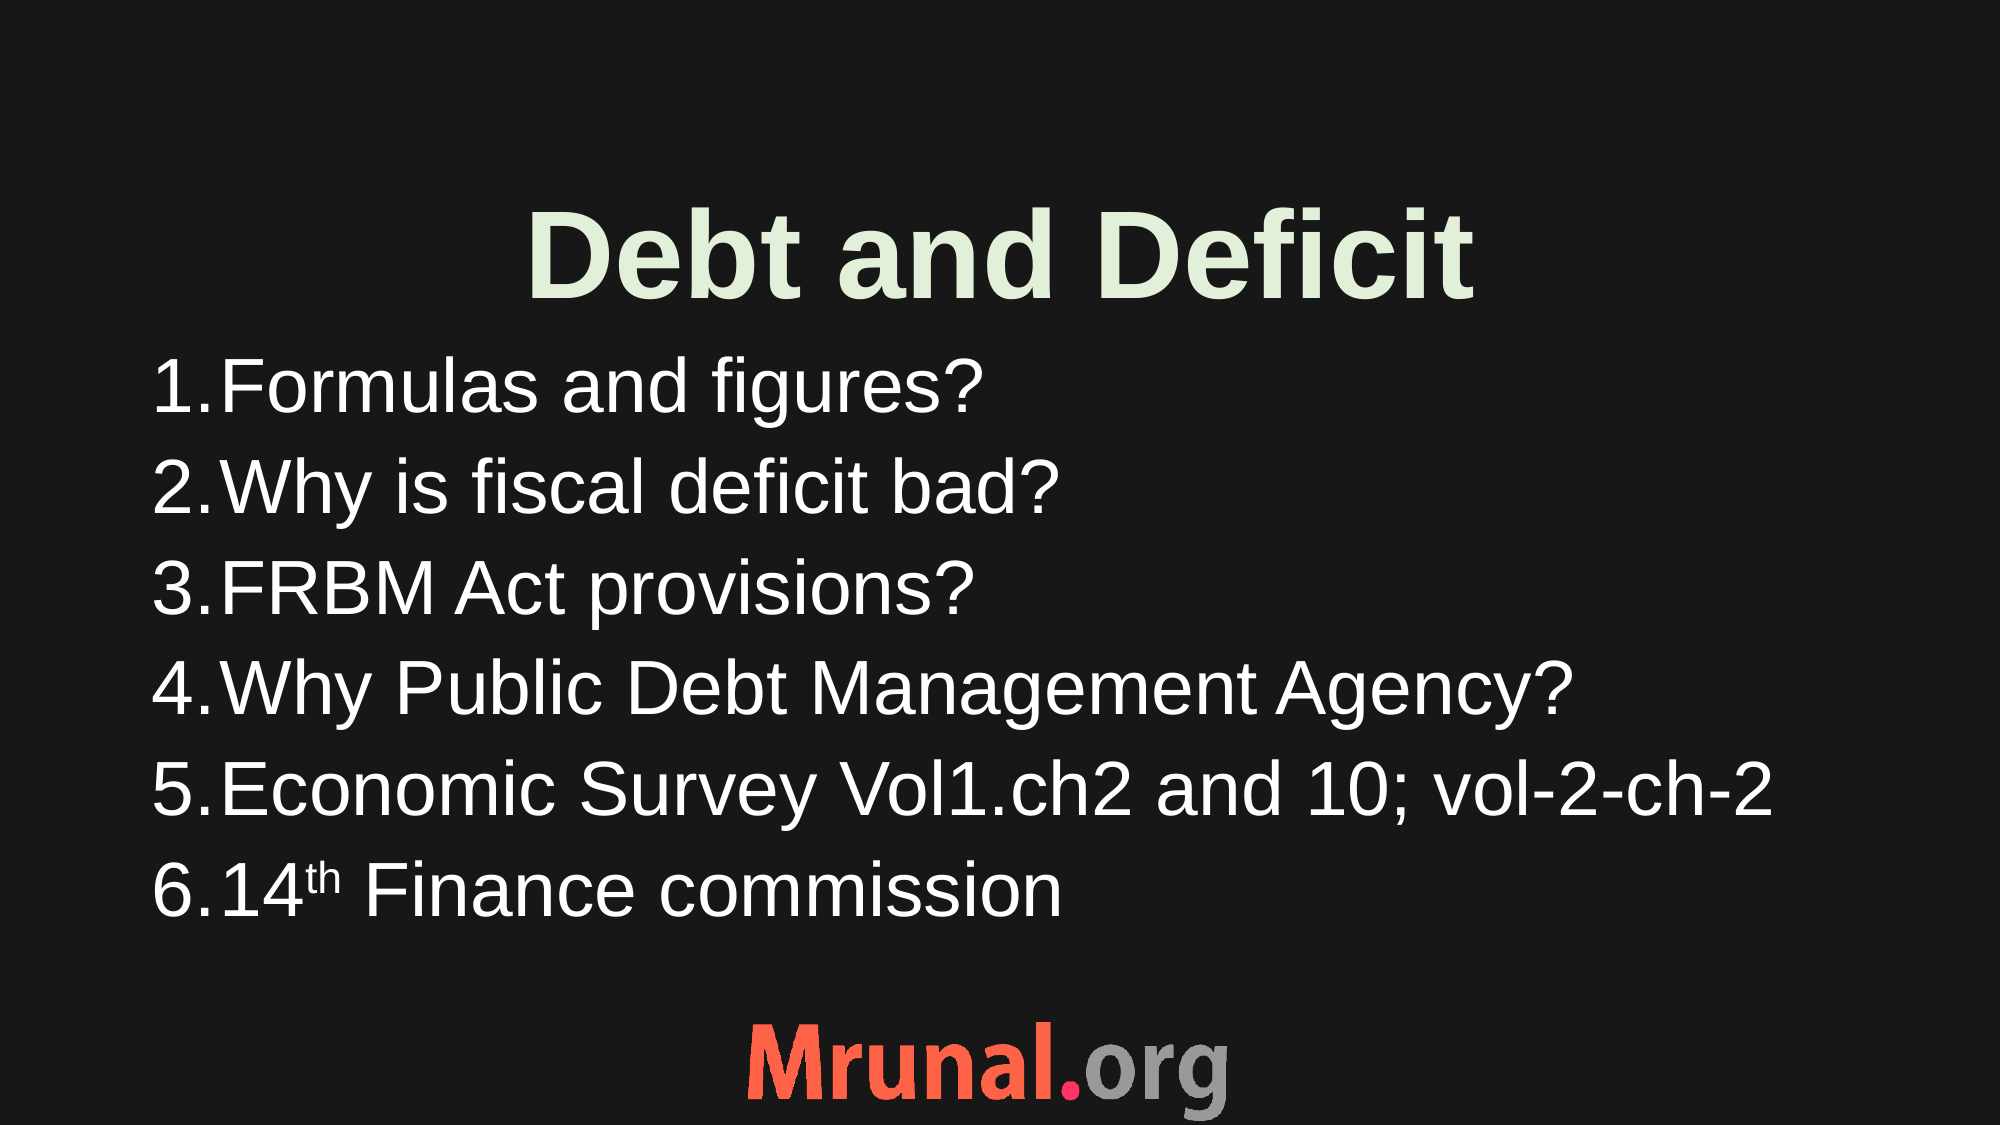

# Debt and Deficit
Formulas and figures?
Why is fiscal deficit bad?
FRBM Act provisions?
Why Public Debt Management Agency?
Economic Survey Vol1.ch2 and 10; vol-2-ch-2
14th Finance commission